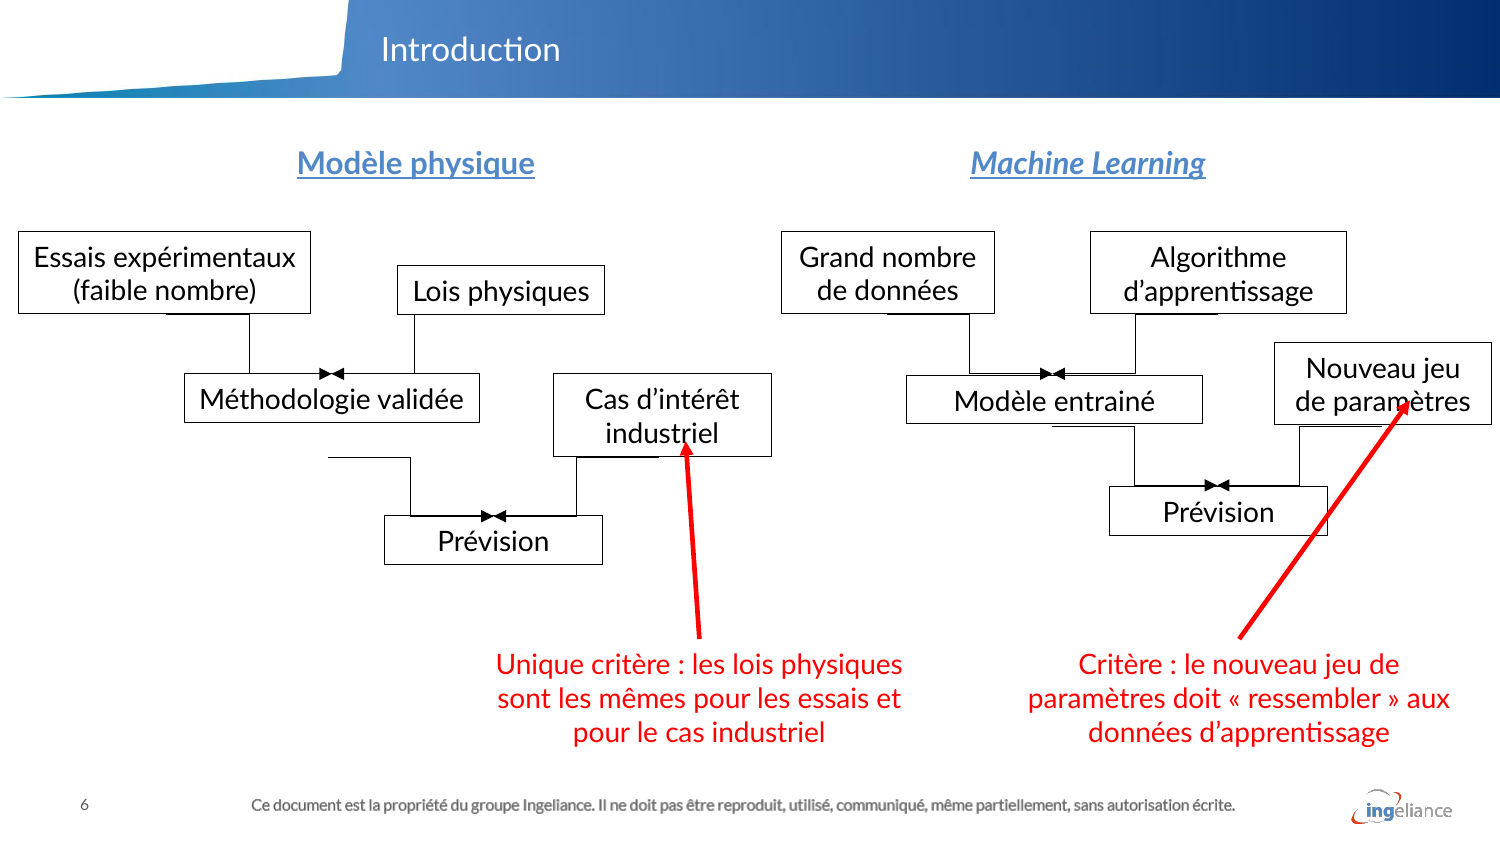

# Introduction
Modèle physique
Machine Learning
Grand nombre de données
Algorithme d’apprentissage
Nouveau jeu de paramètres
Modèle entrainé
Prévision
Essais expérimentaux
(faible nombre)
Lois physiques
Cas d’intérêt industriel
Méthodologie validée
Prévision
Unique critère : les lois physiques sont les mêmes pour les essais et pour le cas industriel
Critère : le nouveau jeu de paramètres doit « ressembler » aux données d’apprentissage
6